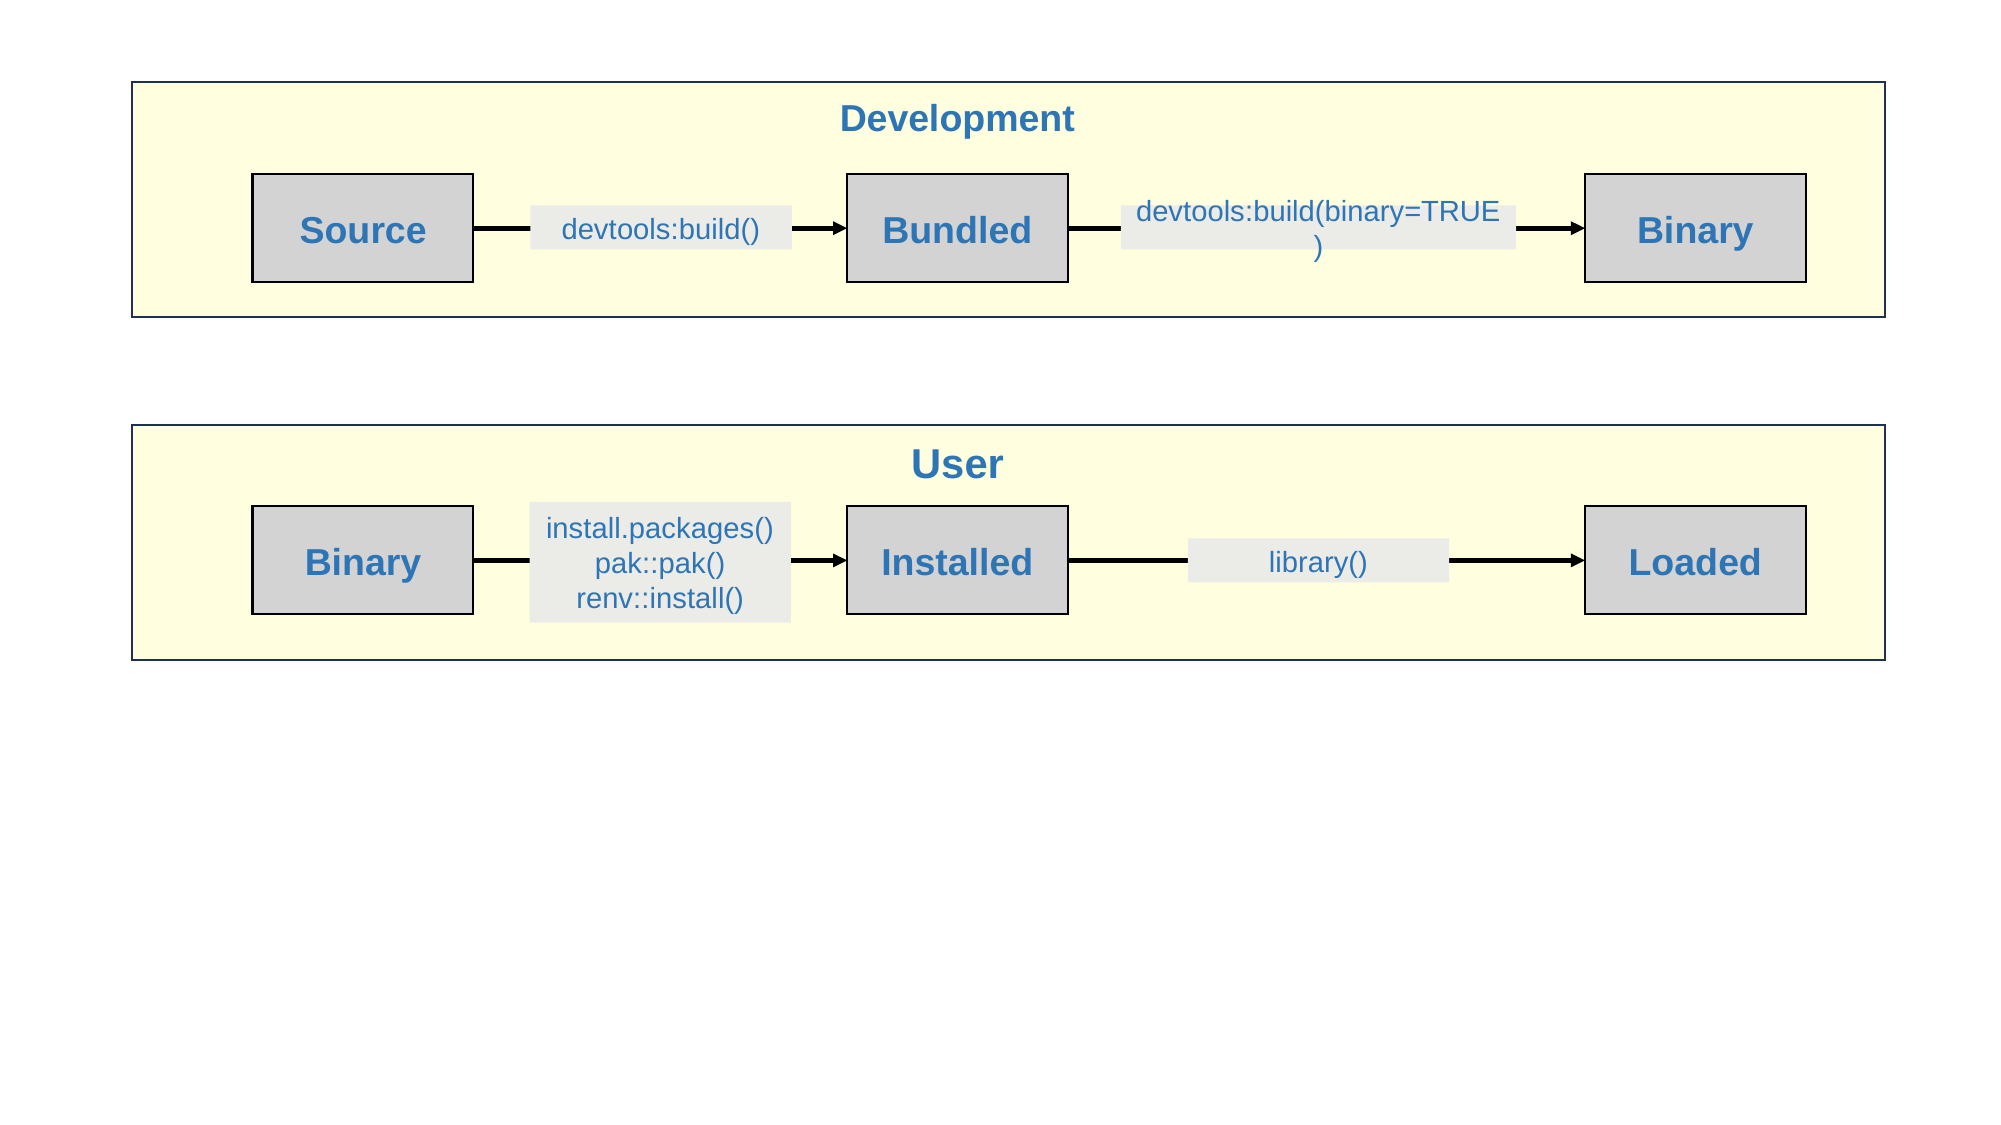

Development
Source
Bundled
Binary
devtools:build()
devtools:build(binary=TRUE)

User
install.packages()
pak::pak()
renv::install()
Binary
Installed
Loaded
library()